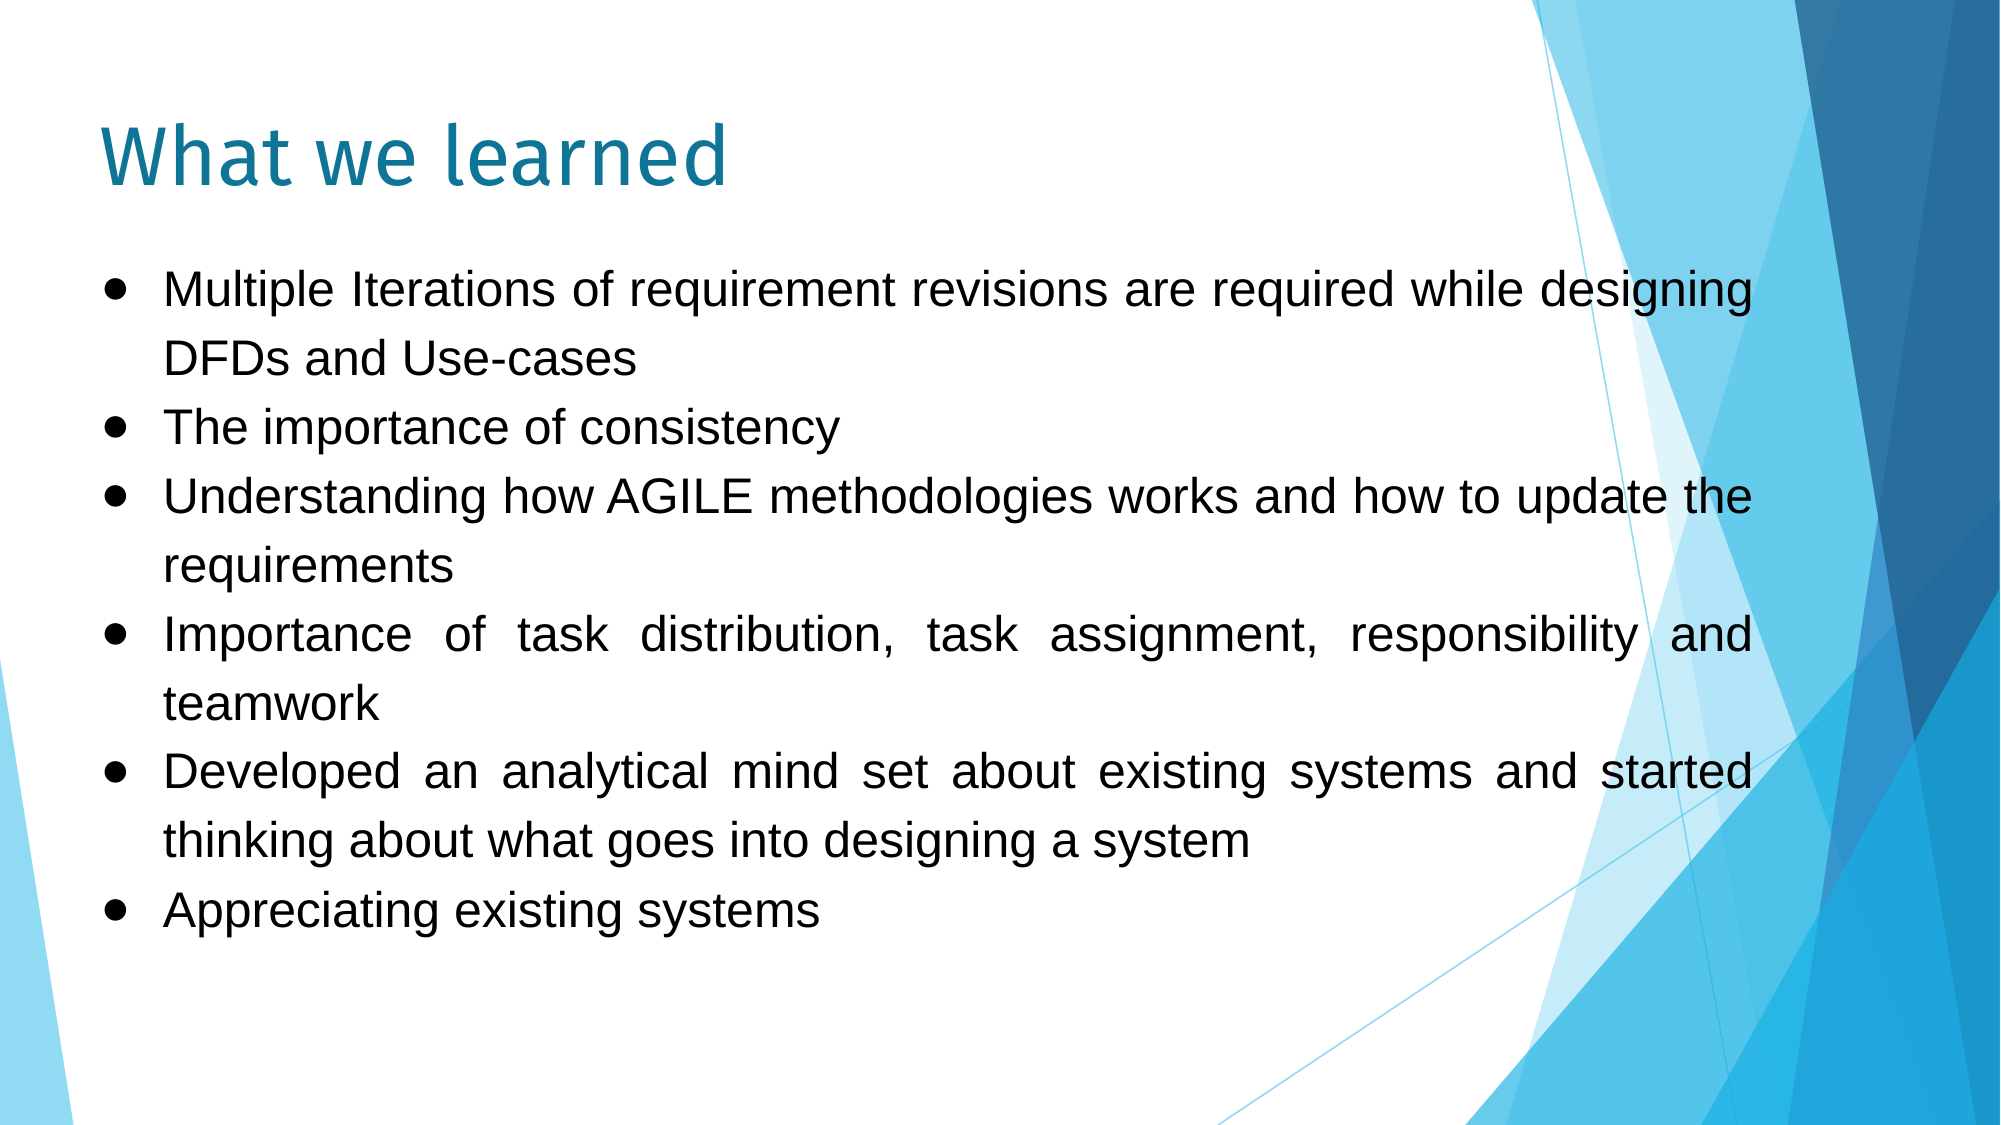

What we learned
Multiple Iterations of requirement revisions are required while designing DFDs and Use-cases
The importance of consistency
Understanding how AGILE methodologies works and how to update the requirements
Importance of task distribution, task assignment, responsibility and teamwork
Developed an analytical mind set about existing systems and started thinking about what goes into designing a system
Appreciating existing systems